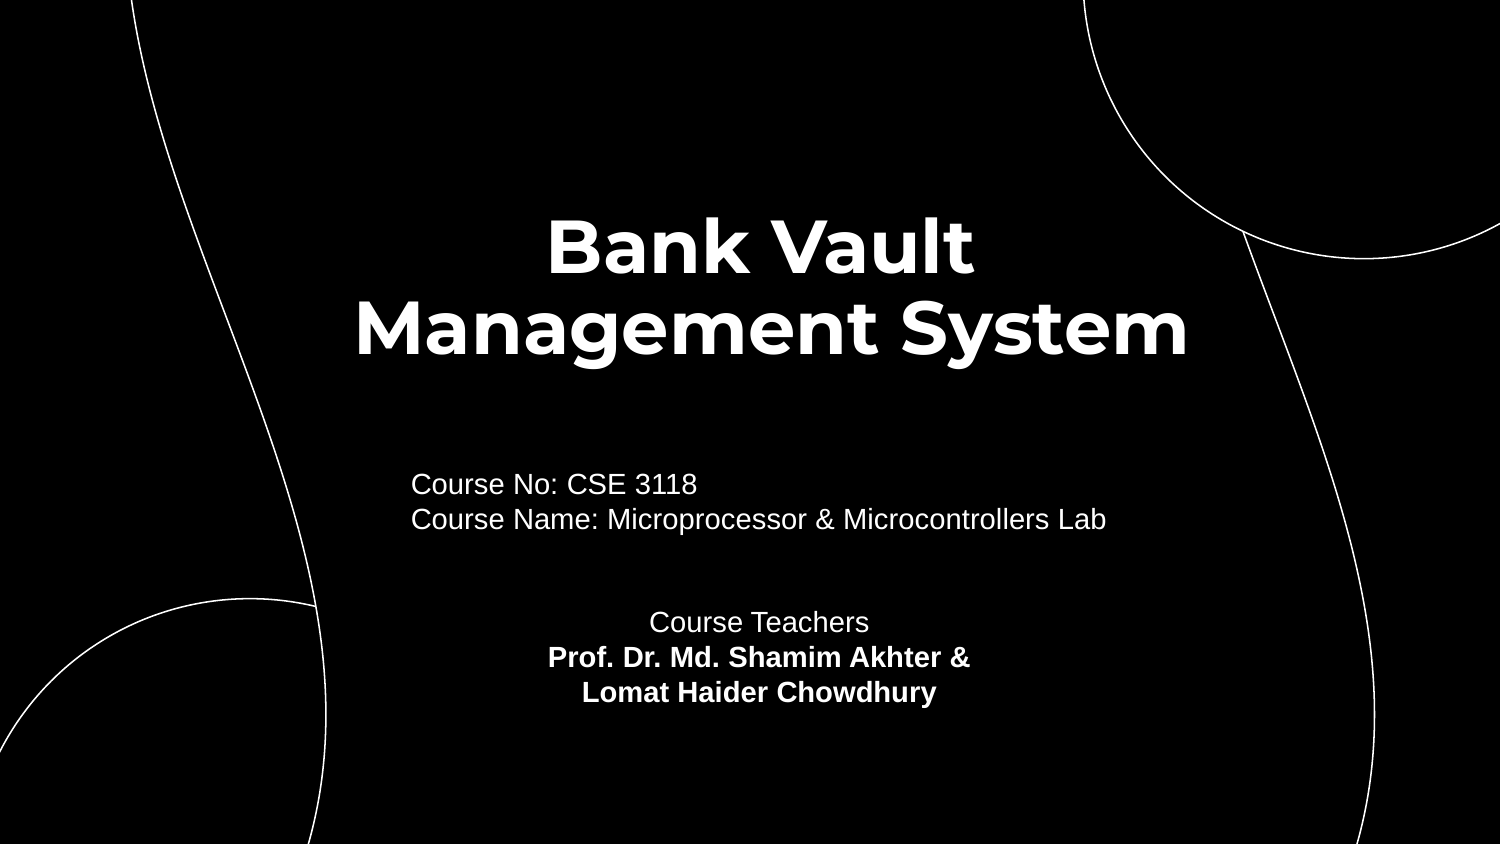

# Bank Vault Management System
Course No: CSE 3118
Course Name: Microprocessor & Microcontrollers Lab
Course Teachers
Prof. Dr. Md. Shamim Akhter &
Lomat Haider Chowdhury